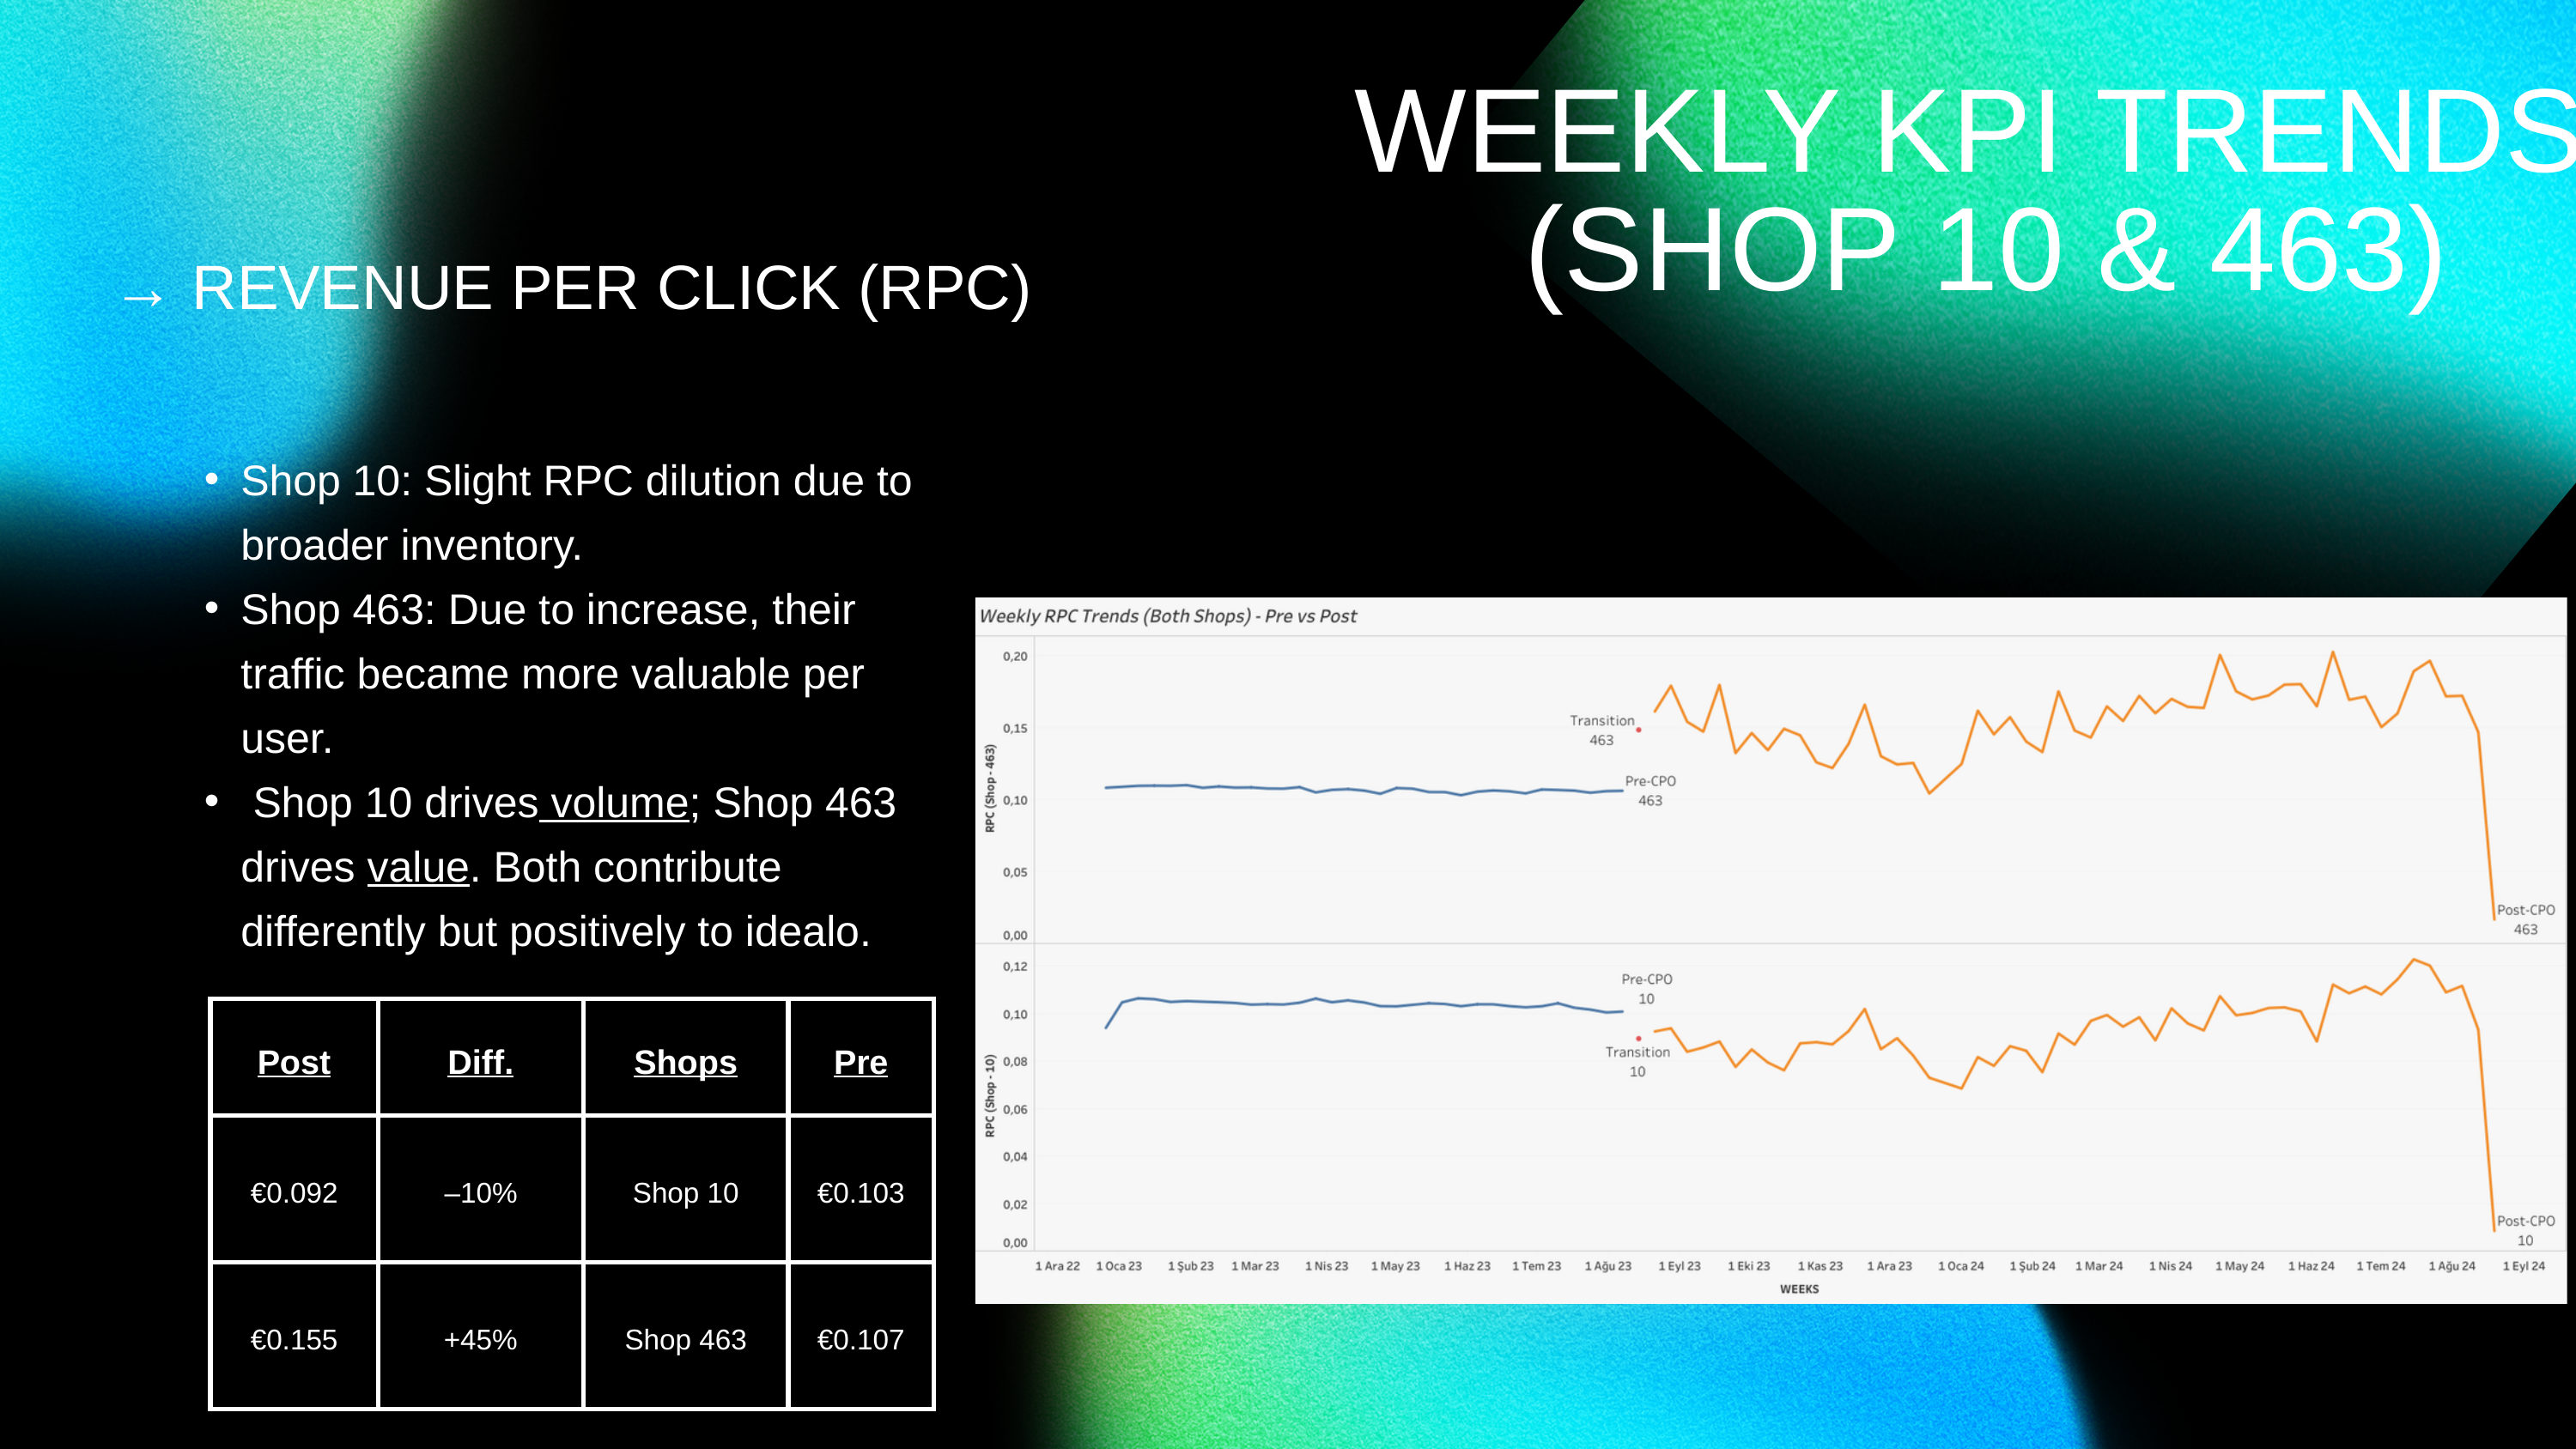

WEEKLY KPI TRENDS
(SHOP 10 & 463)

→ REVENUE PER CLICK (RPC)
Shop 10: Slight RPC dilution due to broader inventory.
Shop 463: Due to increase, their traffic became more valuable per user.
 Shop 10 drives volume; Shop 463 drives value. Both contribute differently but positively to idealo.

| Post | Diff. | Shops | Pre |
| --- | --- | --- | --- |
| €0.092 | –10% | Shop 10 | €0.103 |
| €0.155 | +45% | Shop 463 | €0.107 |